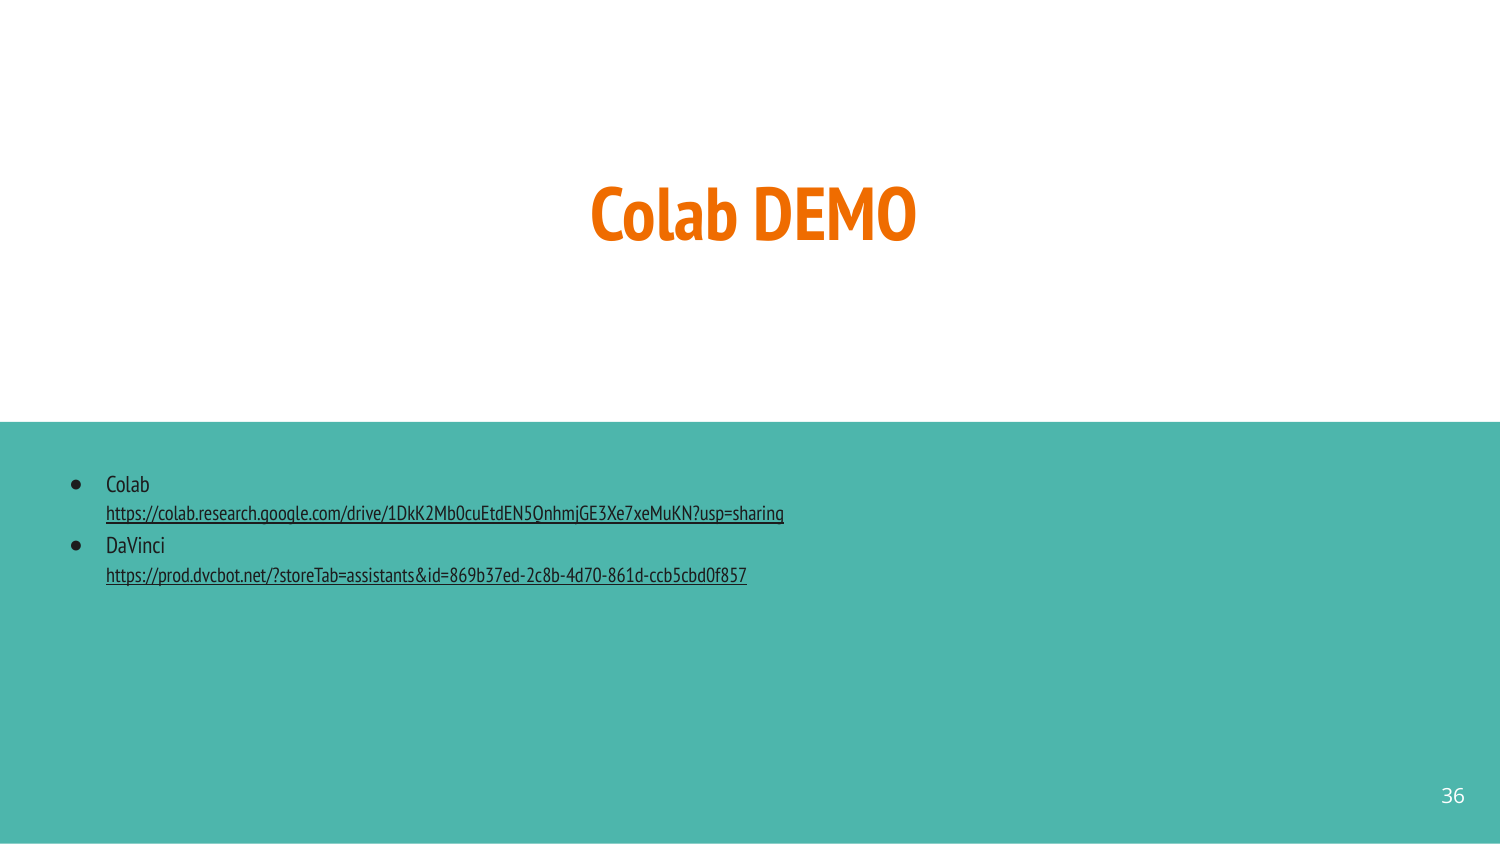

# Colab DEMO
Colab
https://colab.research.google.com/drive/1DkK2Mb0cuEtdEN5QnhmjGE3Xe7xeMuKN?usp=sharing
DaVinci
https://prod.dvcbot.net/?storeTab=assistants&id=869b37ed-2c8b-4d70-861d-ccb5cbd0f857
36